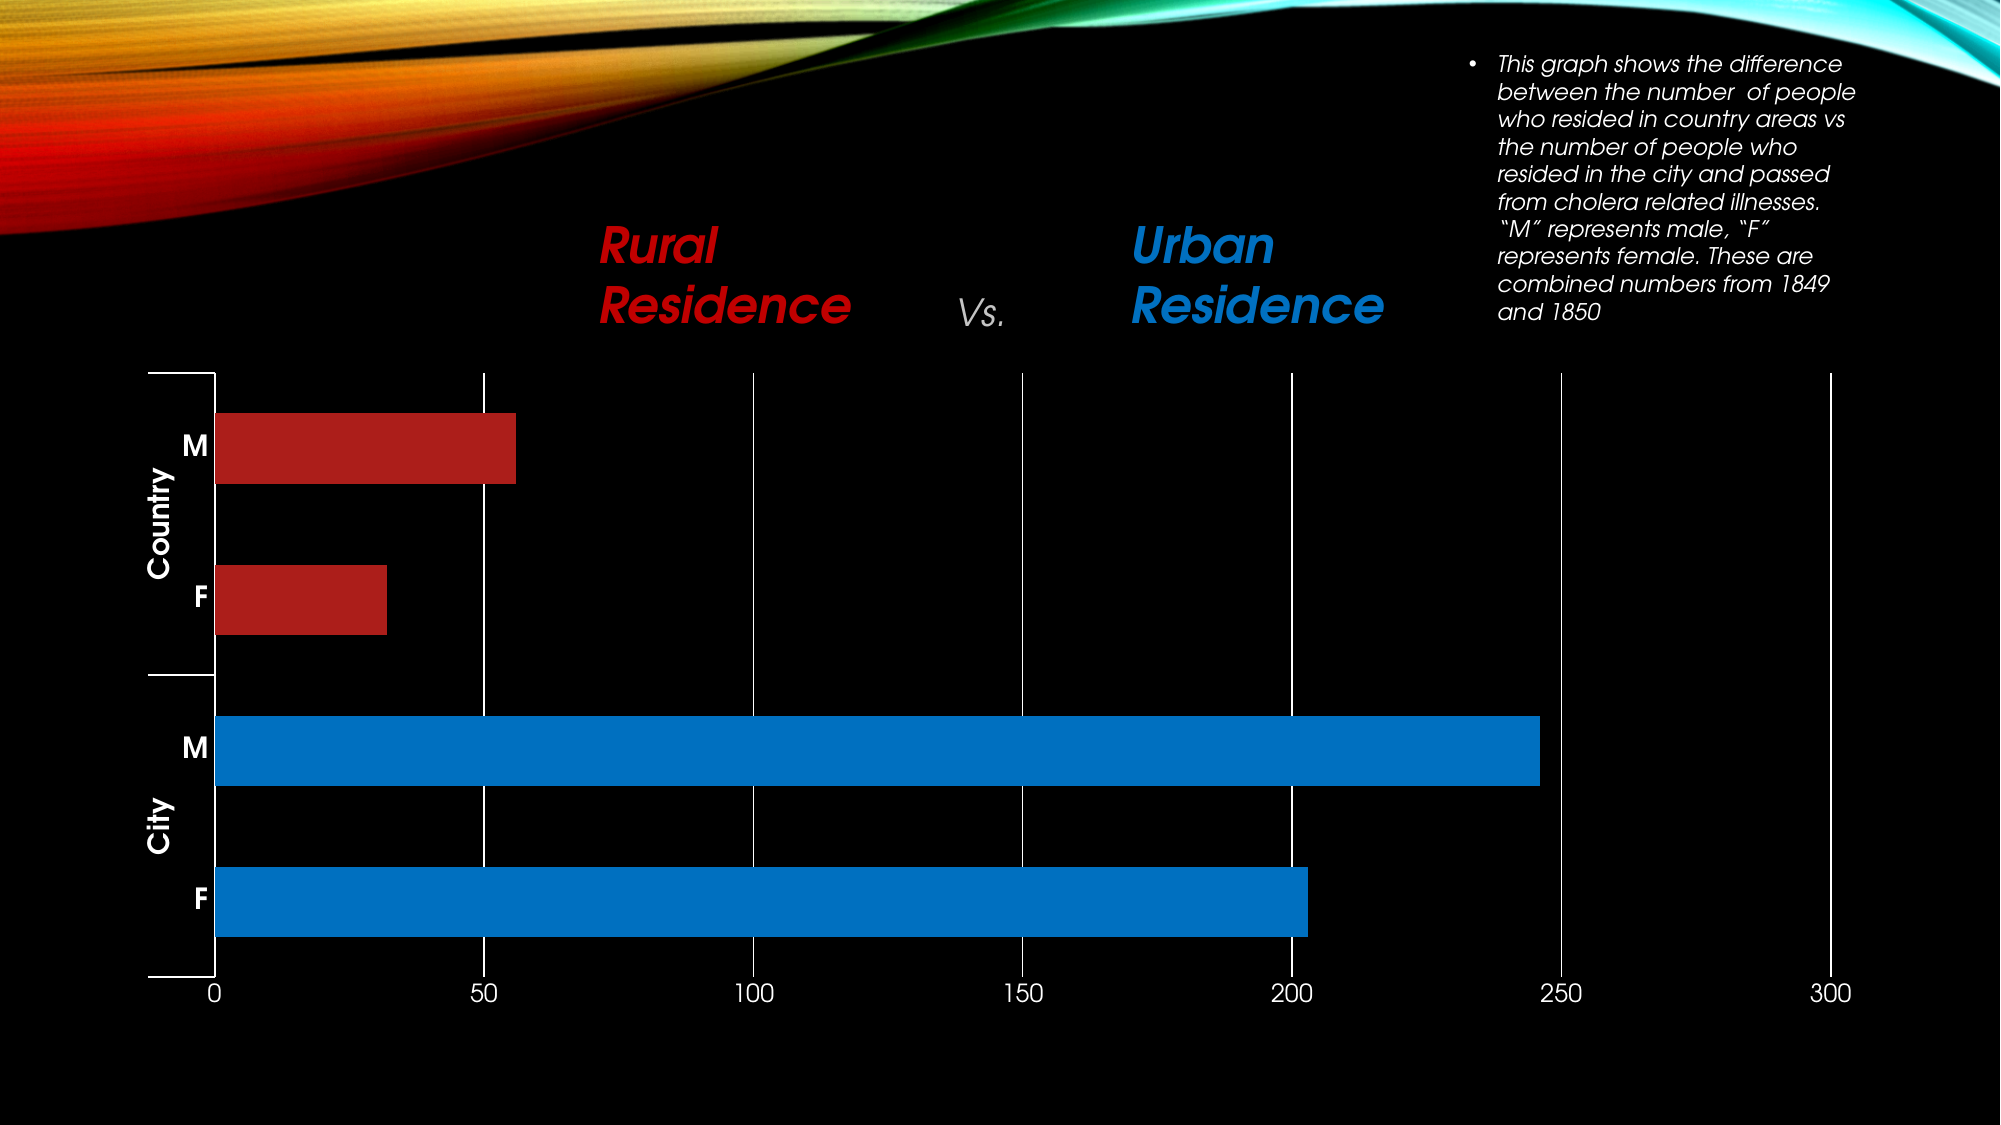

This graph shows the difference between the number  of people who resided in country areas vs the number of people who resided in the city and passed from cholera related illnesses. “M” represents male, “F” represents female. These are combined numbers from 1849 and 1850
Urban Residence
Rural Residence
Vs.

### Chart

| Category | Total |
|---|---|
| F | 203.0 |
| M | 246.0 |
| F | 32.0 |
| M | 56.0 |